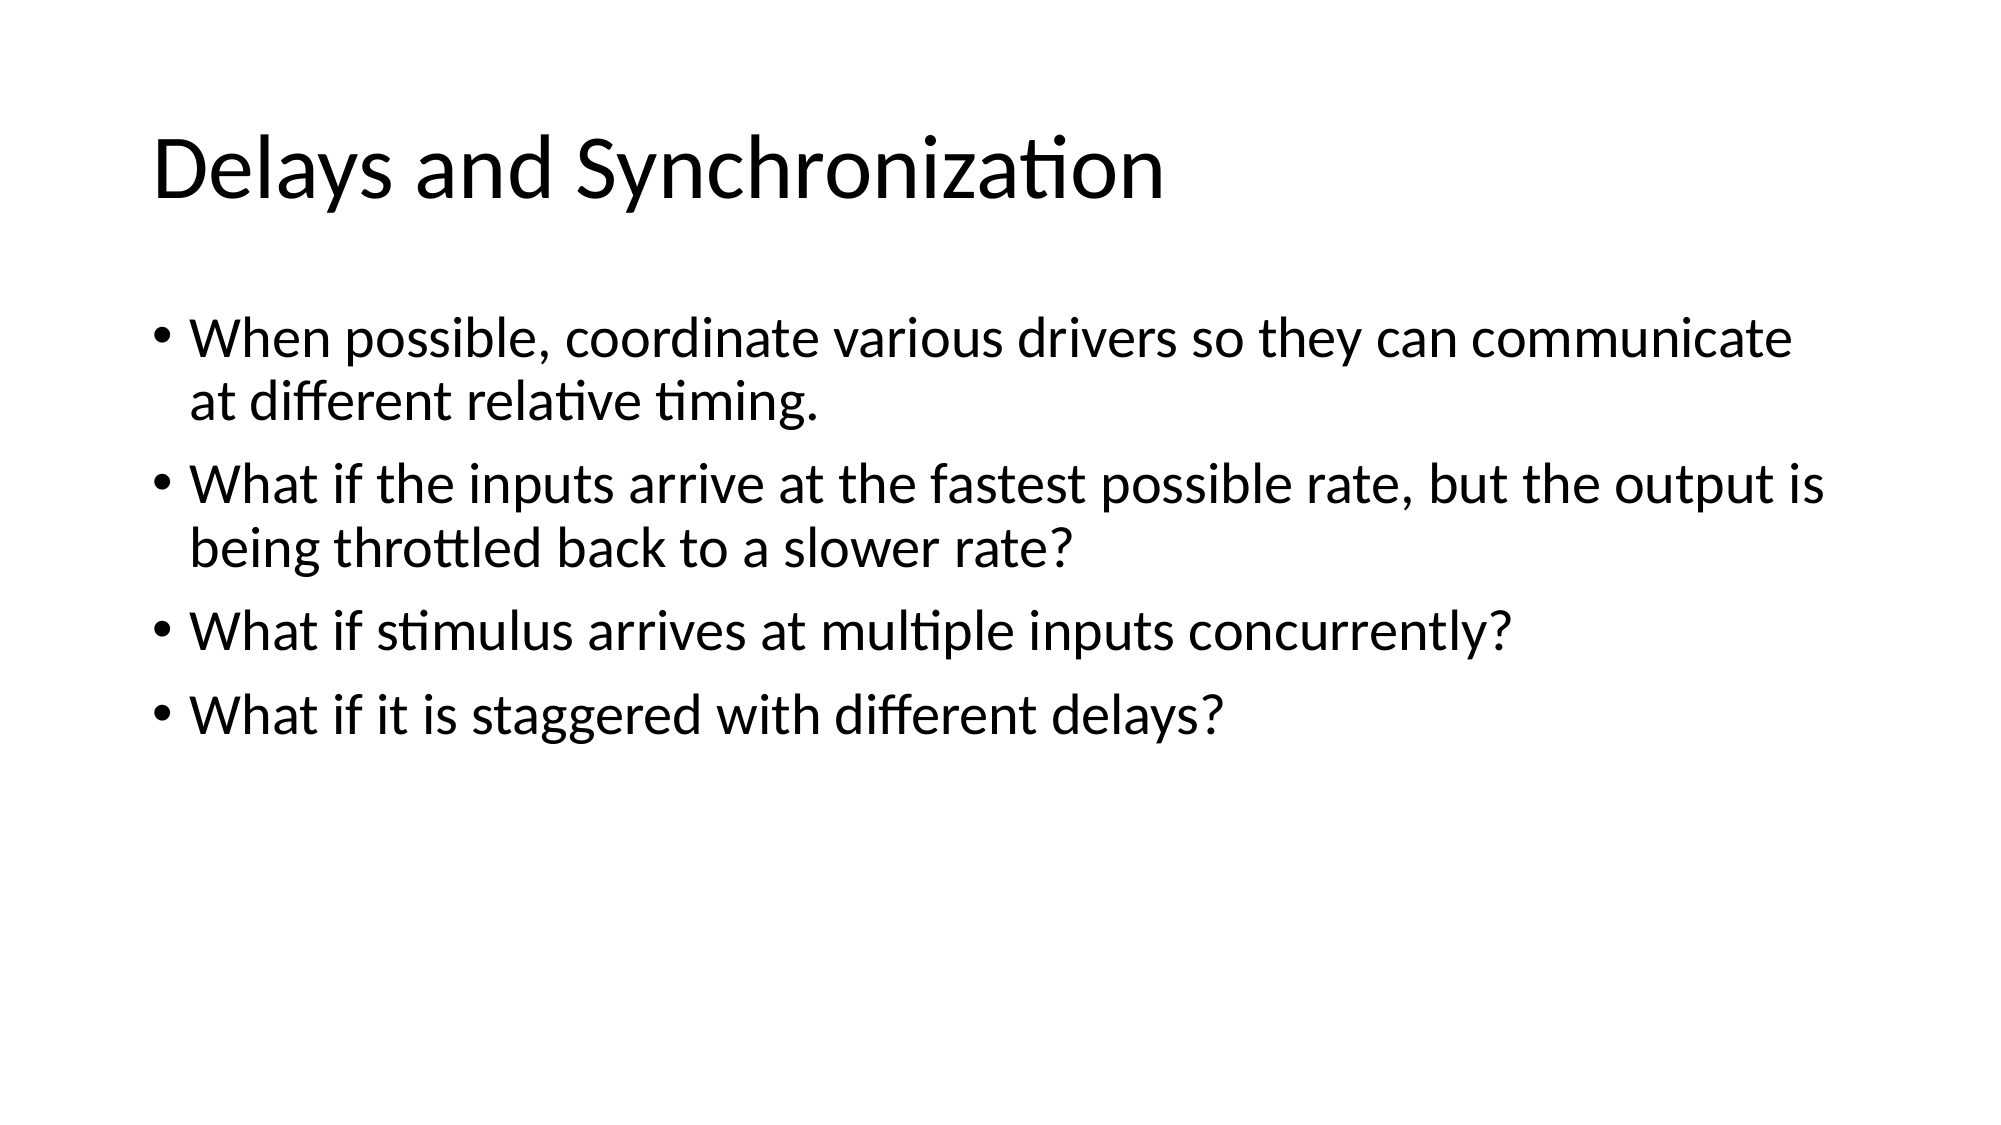

# Delays and Synchronization
When possible, coordinate various drivers so they can communicate at different relative timing.
What if the inputs arrive at the fastest possible rate, but the output is being throttled back to a slower rate?
What if stimulus arrives at multiple inputs concurrently?
What if it is staggered with different delays?